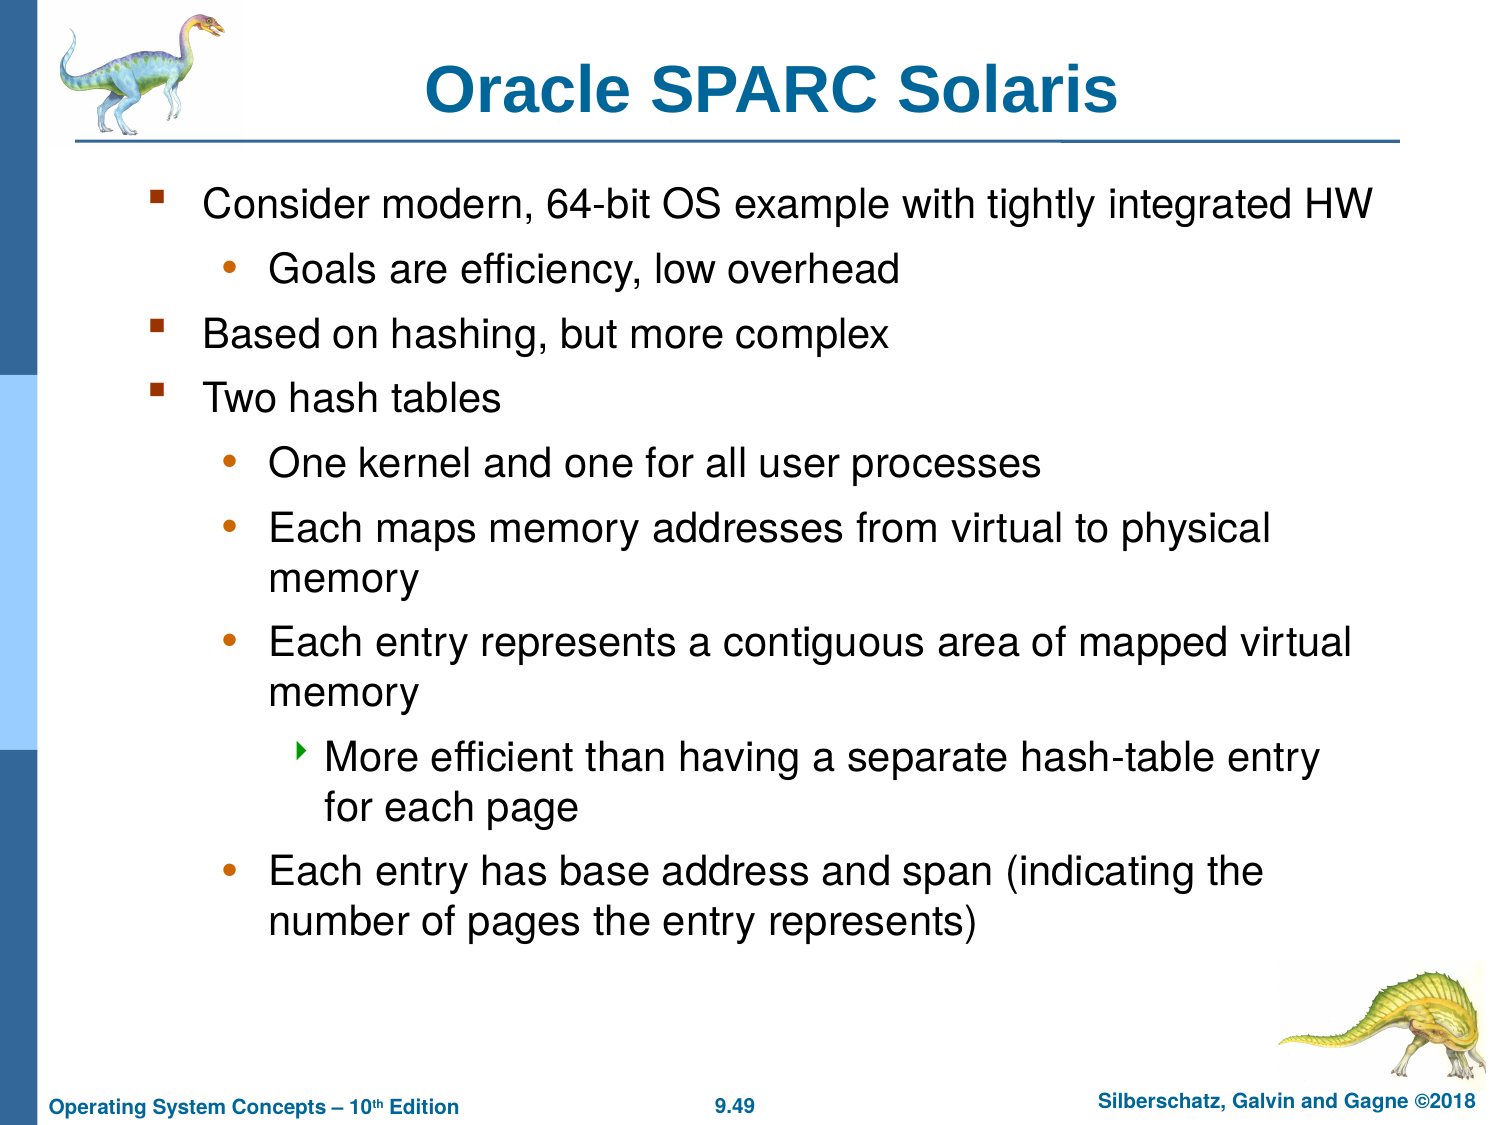

# Oracle SPARC Solaris
Consider modern, 64-bit OS example with tightly integrated HW
Goals are efficiency, low overhead
Based on hashing, but more complex
Two hash tables
One kernel and one for all user processes
Each maps memory addresses from virtual to physical memory
Each entry represents a contiguous area of mapped virtual memory
More efficient than having a separate hash-table entry for each page
Each entry has base address and span (indicating the number of pages the entry represents)